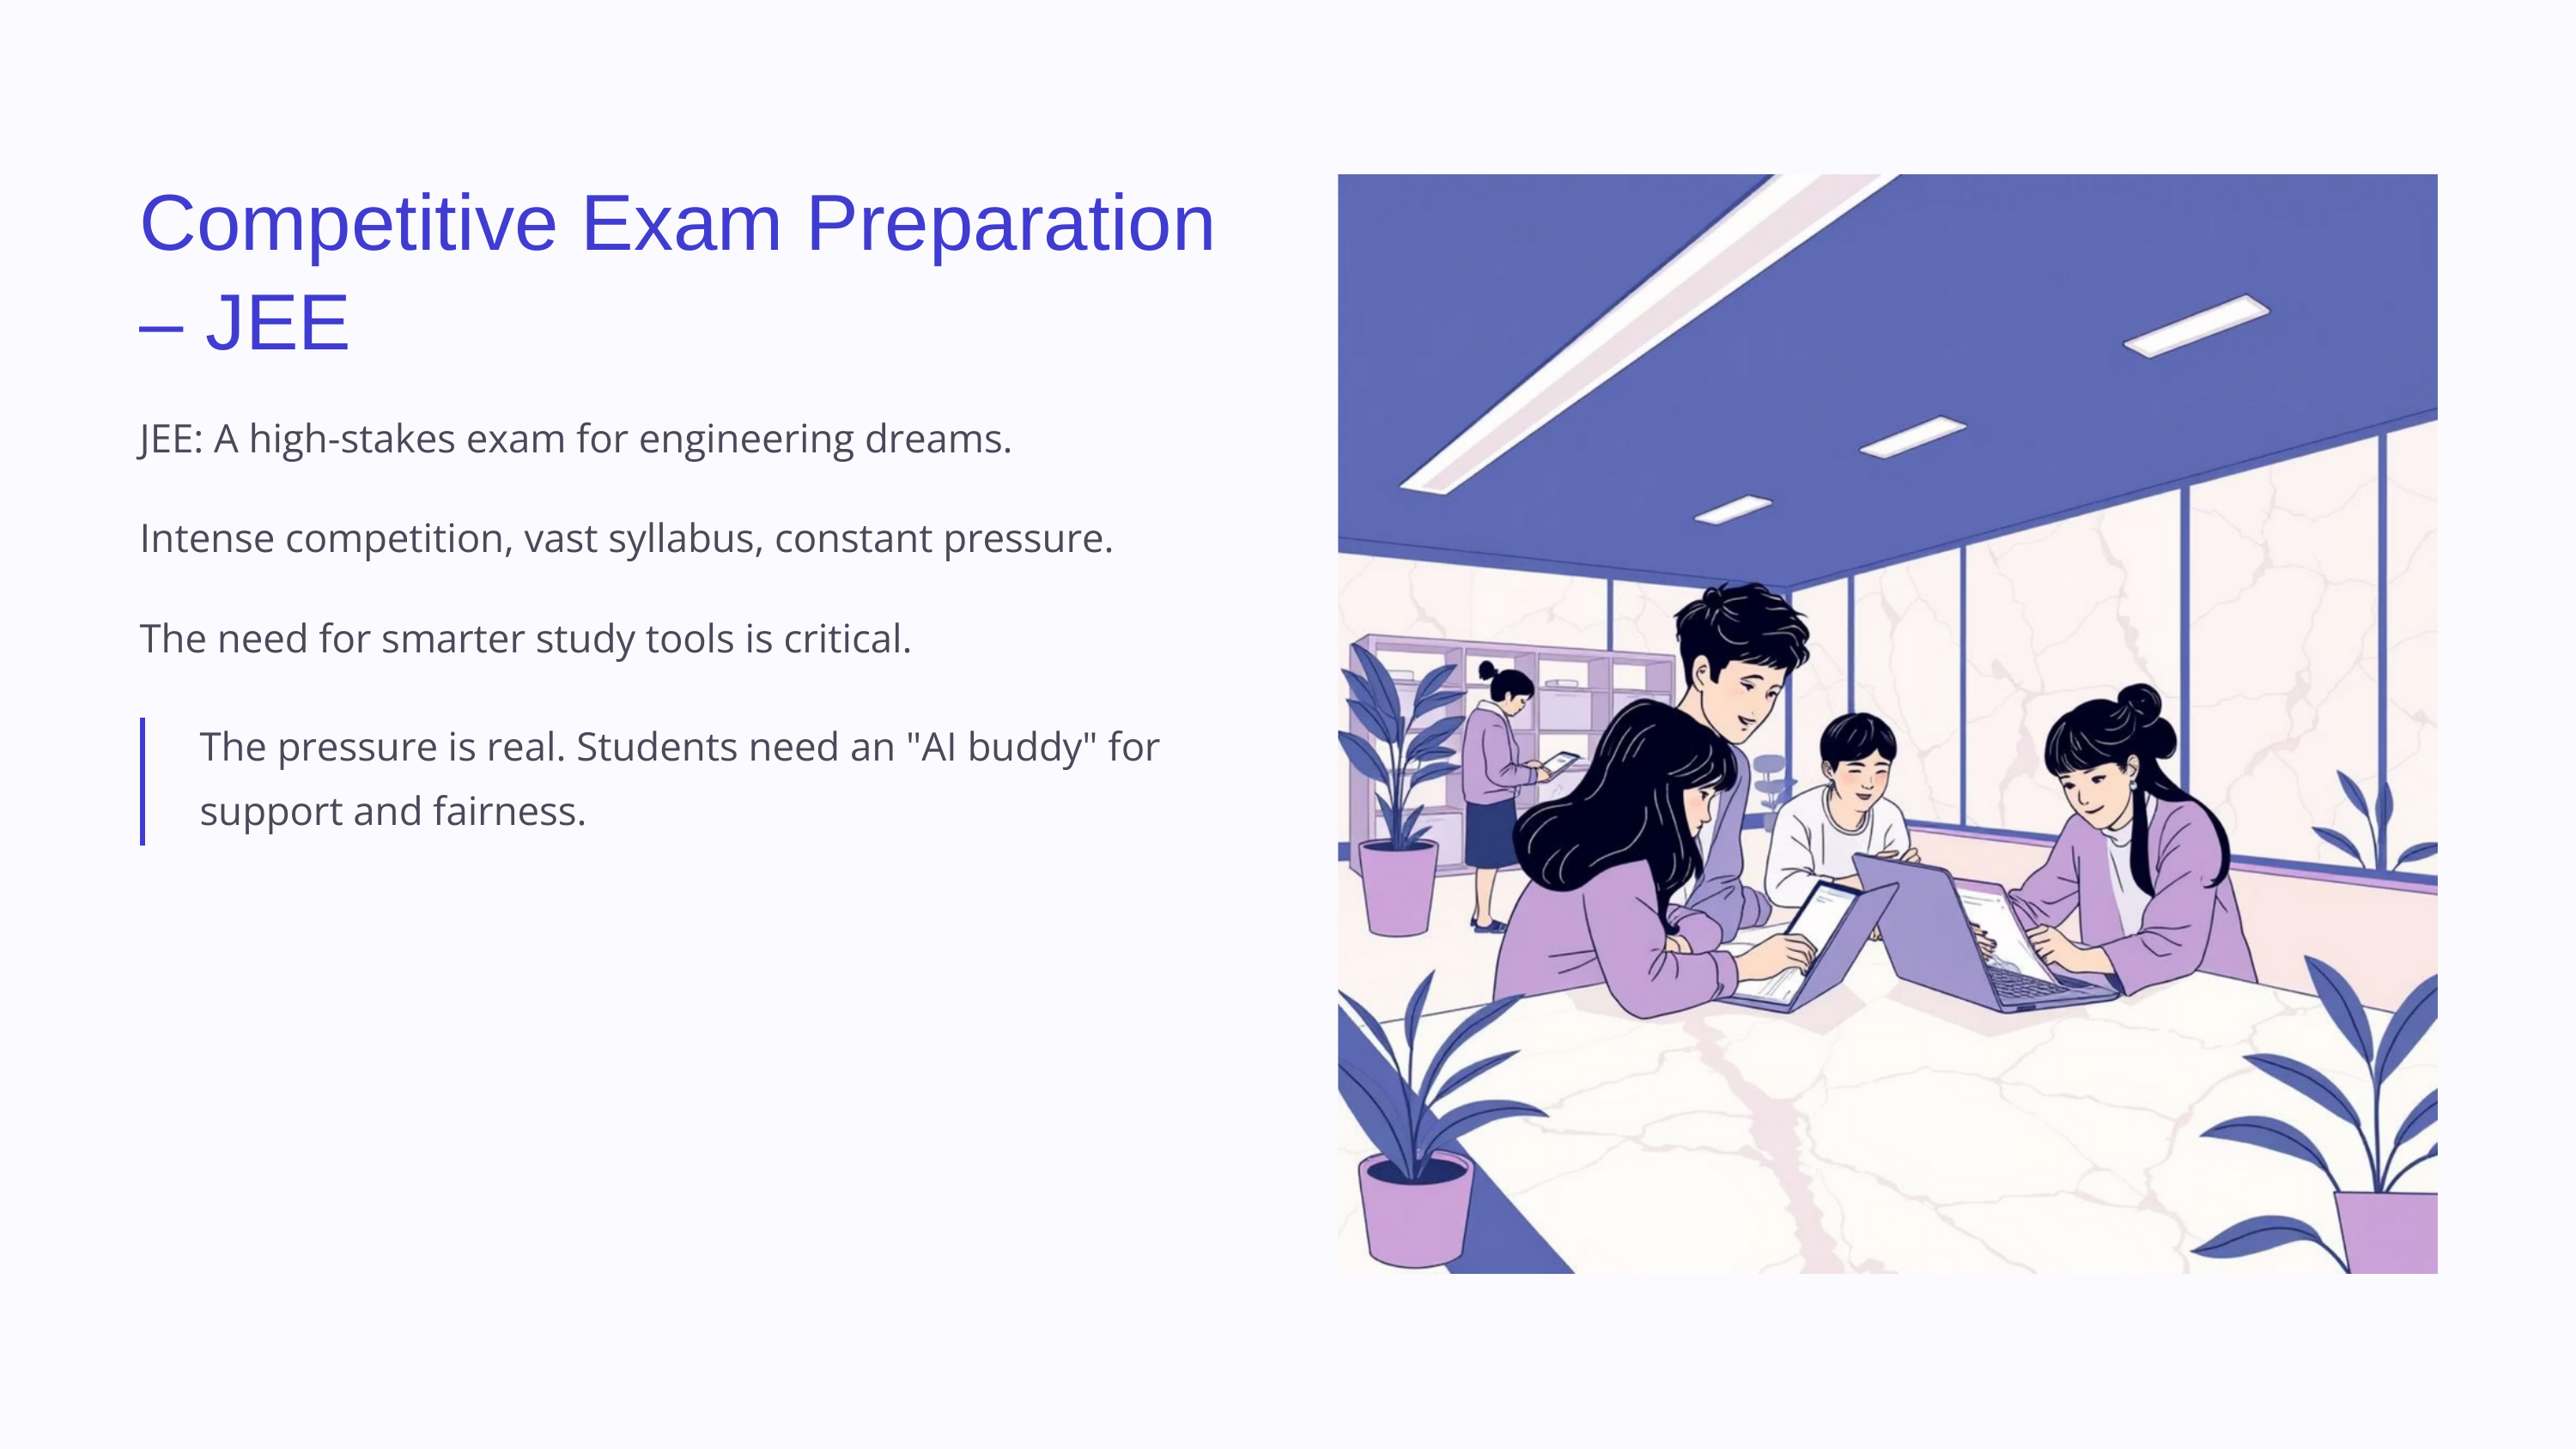

Competitive Exam Preparation – JEE

JEE: A high-stakes exam for engineering dreams.
Intense competition, vast syllabus, constant pressure.
The need for smarter study tools is critical.
The pressure is real. Students need an "AI buddy" for support and fairness.